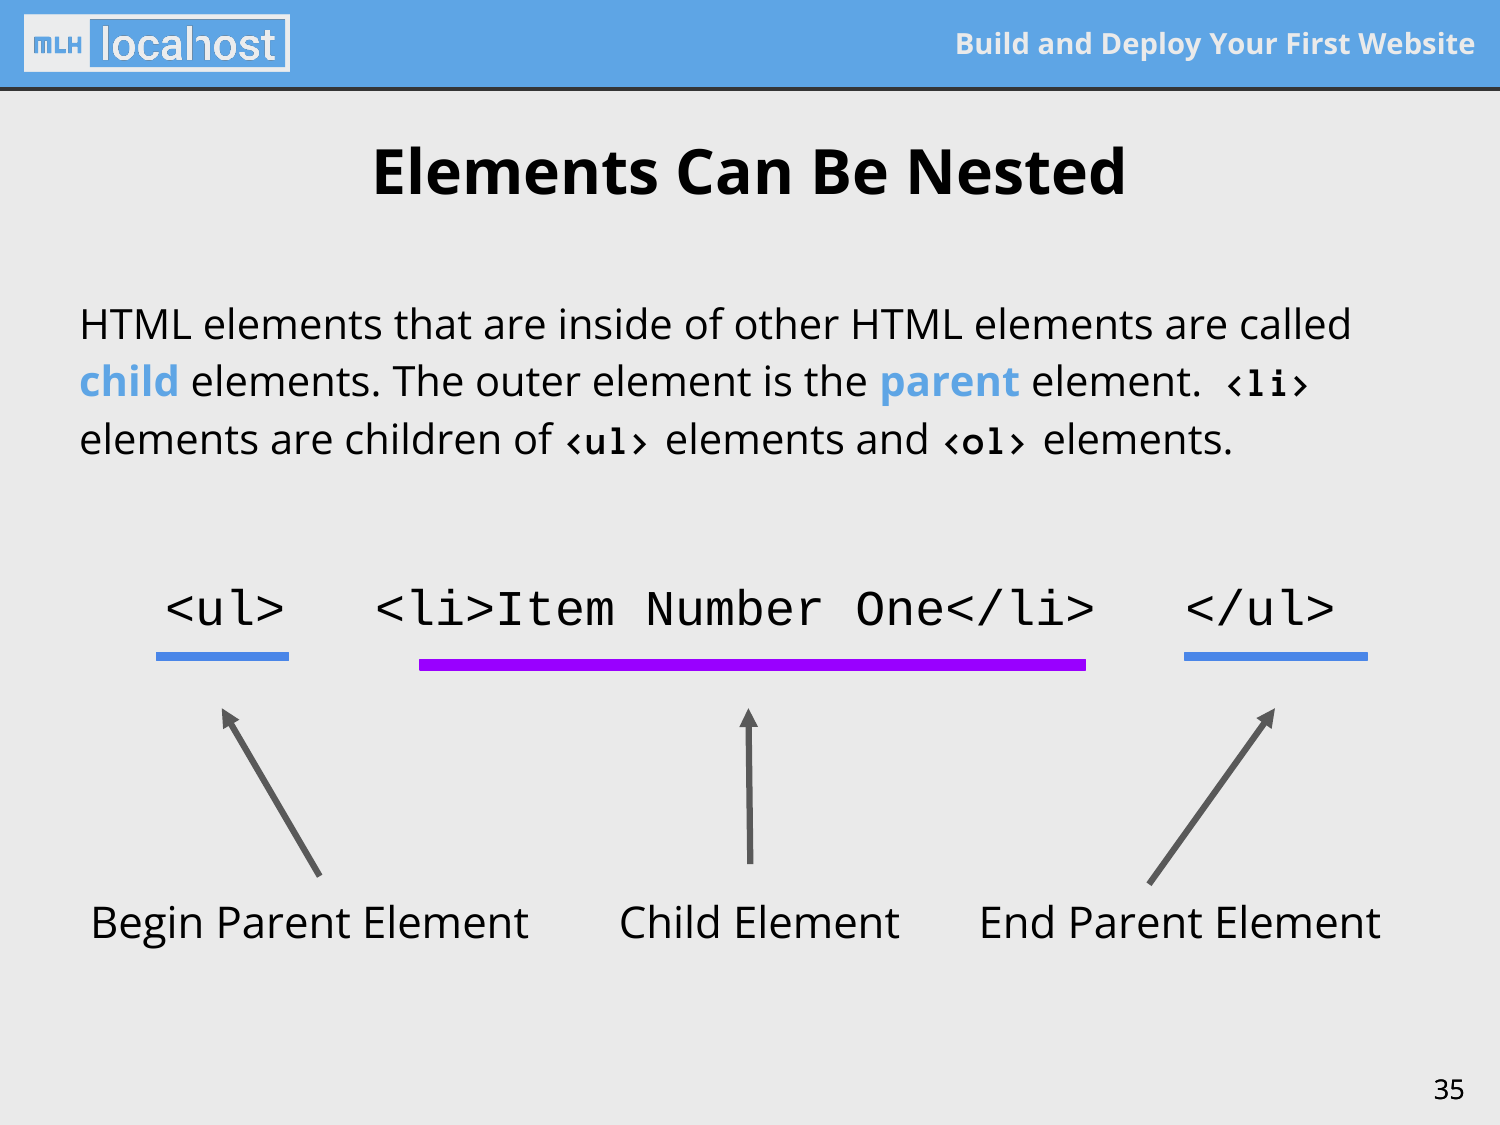

# Elements Can Be Nested
HTML elements that are inside of other HTML elements are called child elements. The outer element is the parent element.  <li> elements are children of <ul> elements and <ol> elements.

<ul>   <li>Item Number One</li>   </ul>

Begin Parent Element        Child Element       End Parent Element
35
35